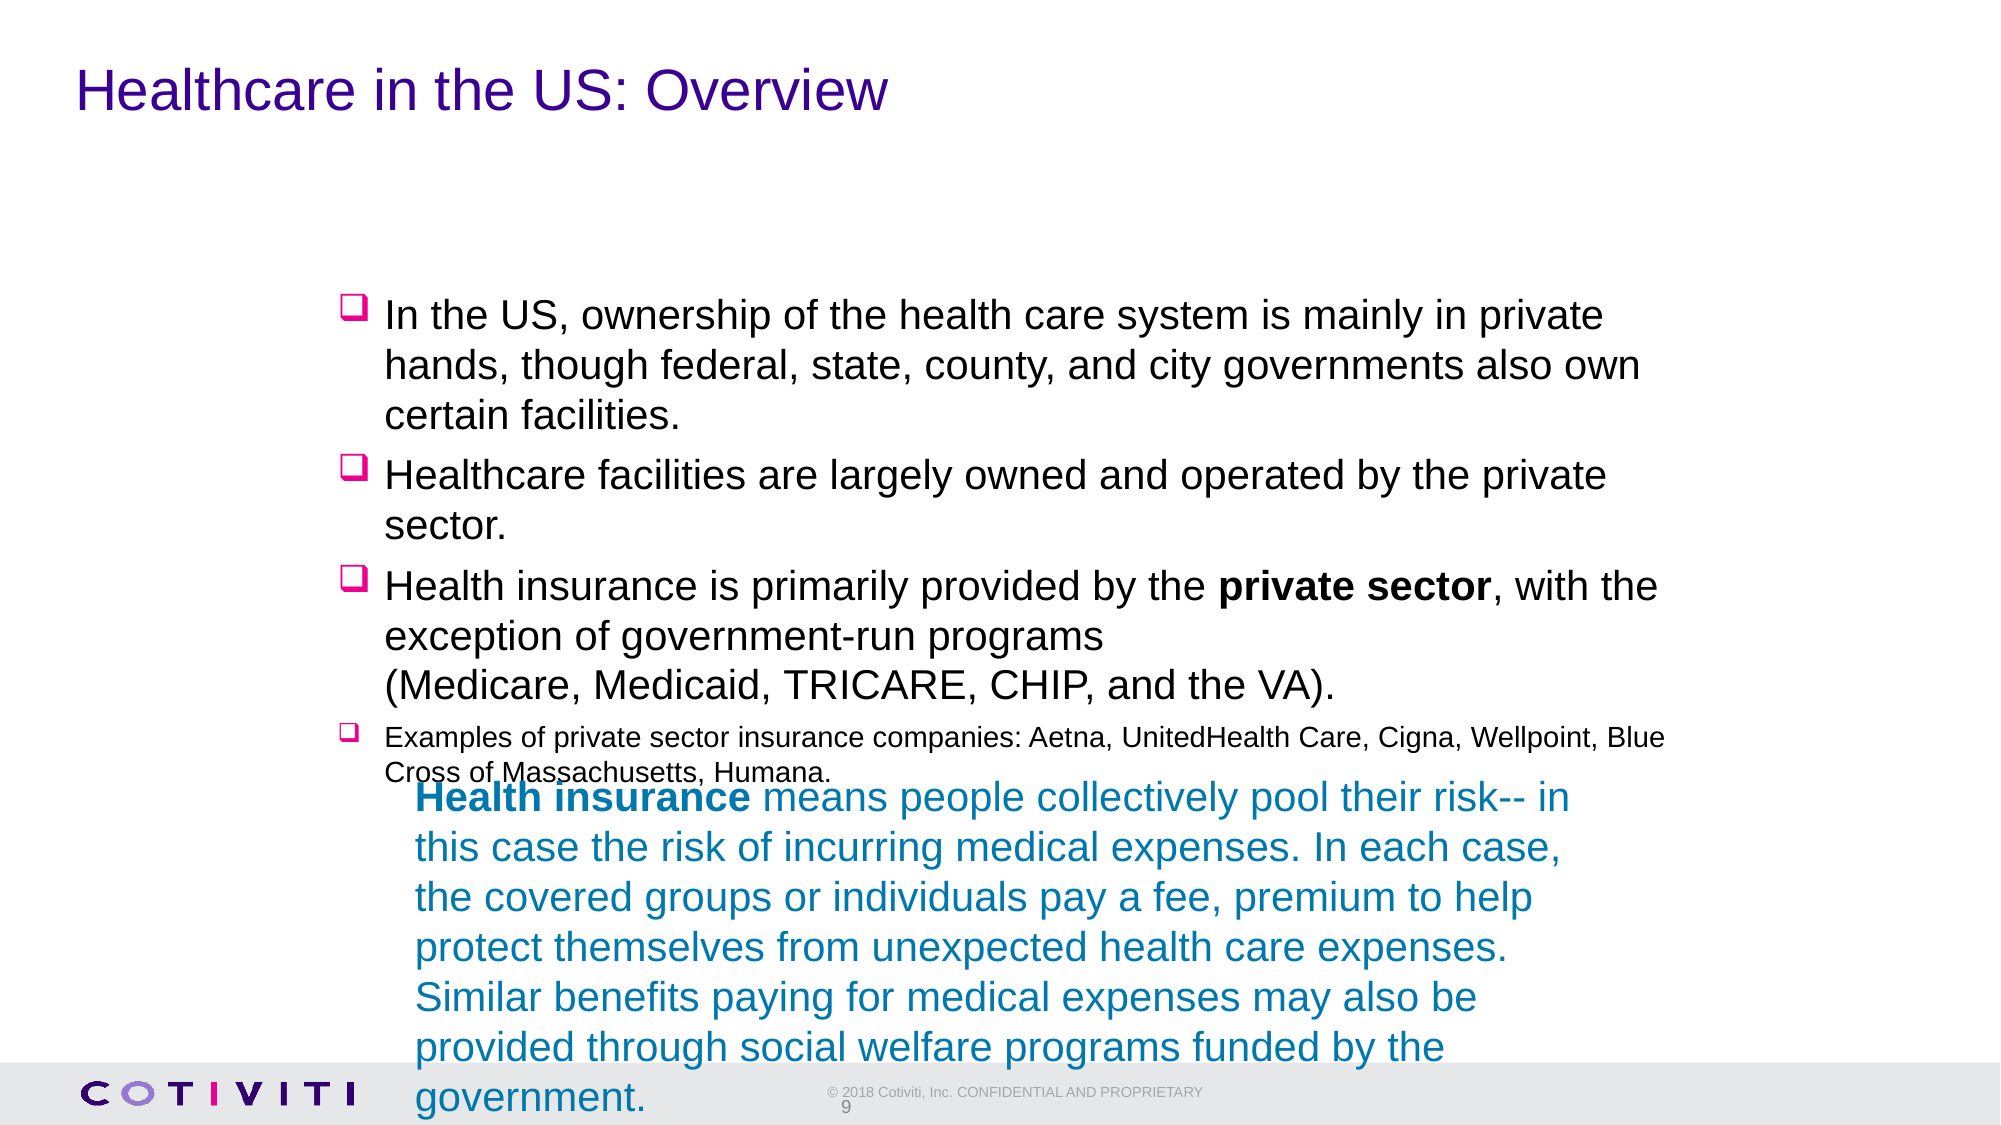

# Healthcare in the US: Overview
In the US, ownership of the health care system is mainly in private hands, though federal, state, county, and city governments also own certain facilities.
Healthcare facilities are largely owned and operated by the private sector.
Health insurance is primarily provided by the private sector, with the exception of government-run programs (Medicare, Medicaid, TRICARE, CHIP, and the VA).
Examples of private sector insurance companies: Aetna, UnitedHealth Care, Cigna, Wellpoint, Blue Cross of Massachusetts, Humana.
Health insurance means people collectively pool their risk-- in this case the risk of incurring medical expenses. In each case, the covered groups or individuals pay a fee, premium to help protect themselves from unexpected health care expenses. Similar benefits paying for medical expenses may also be provided through social welfare programs funded by the government.
9